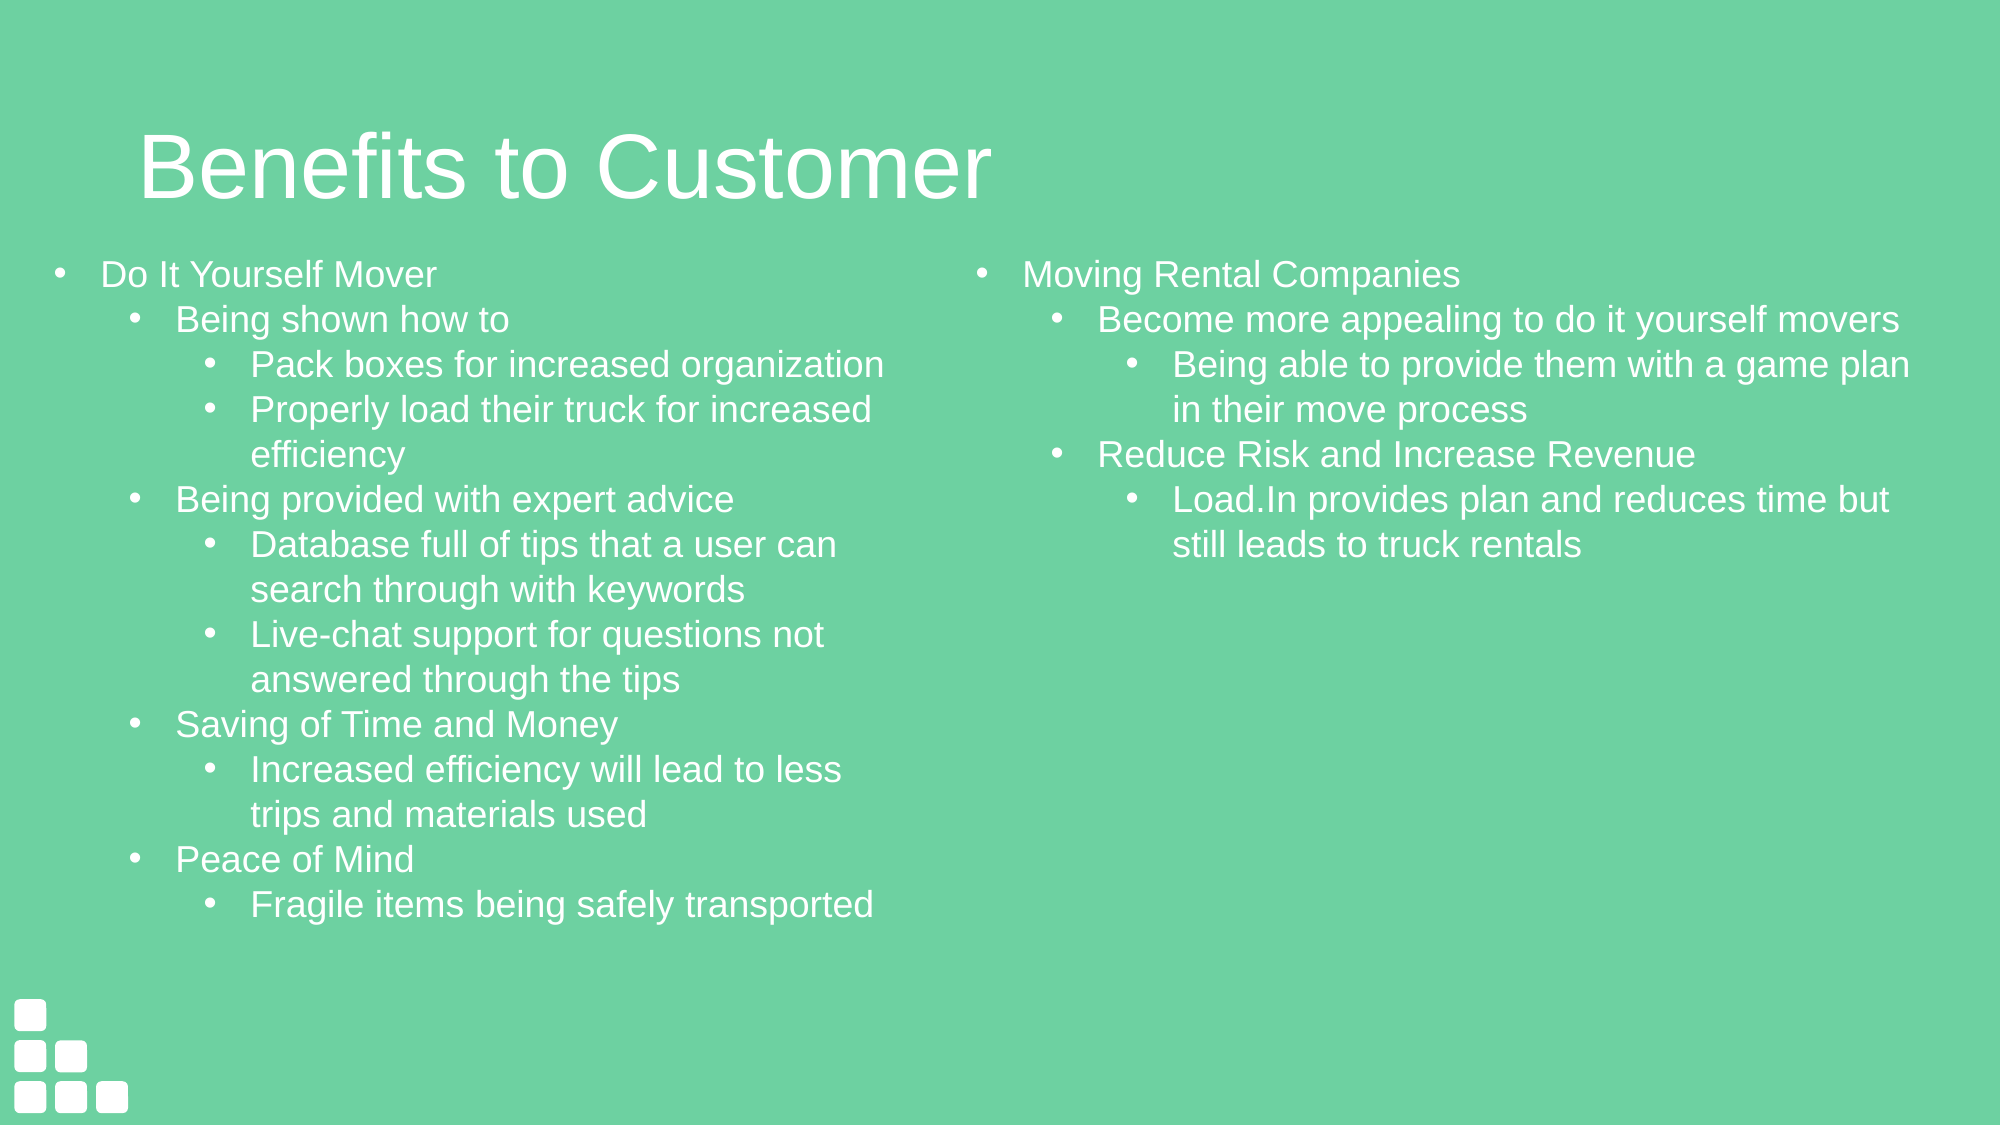

# Benefits to Customer
Do It Yourself Mover
Being shown how to
Pack boxes for increased organization
Properly load their truck for increased efficiency
Being provided with expert advice
Database full of tips that a user can search through with keywords
Live-chat support for questions not answered through the tips
Saving of Time and Money
Increased efficiency will lead to less trips and materials used
Peace of Mind
Fragile items being safely transported

Moving Rental Companies
Become more appealing to do it yourself movers
Being able to provide them with a game plan in their move process
Reduce Risk and Increase Revenue
Load.In provides plan and reduces time but still leads to truck rentals